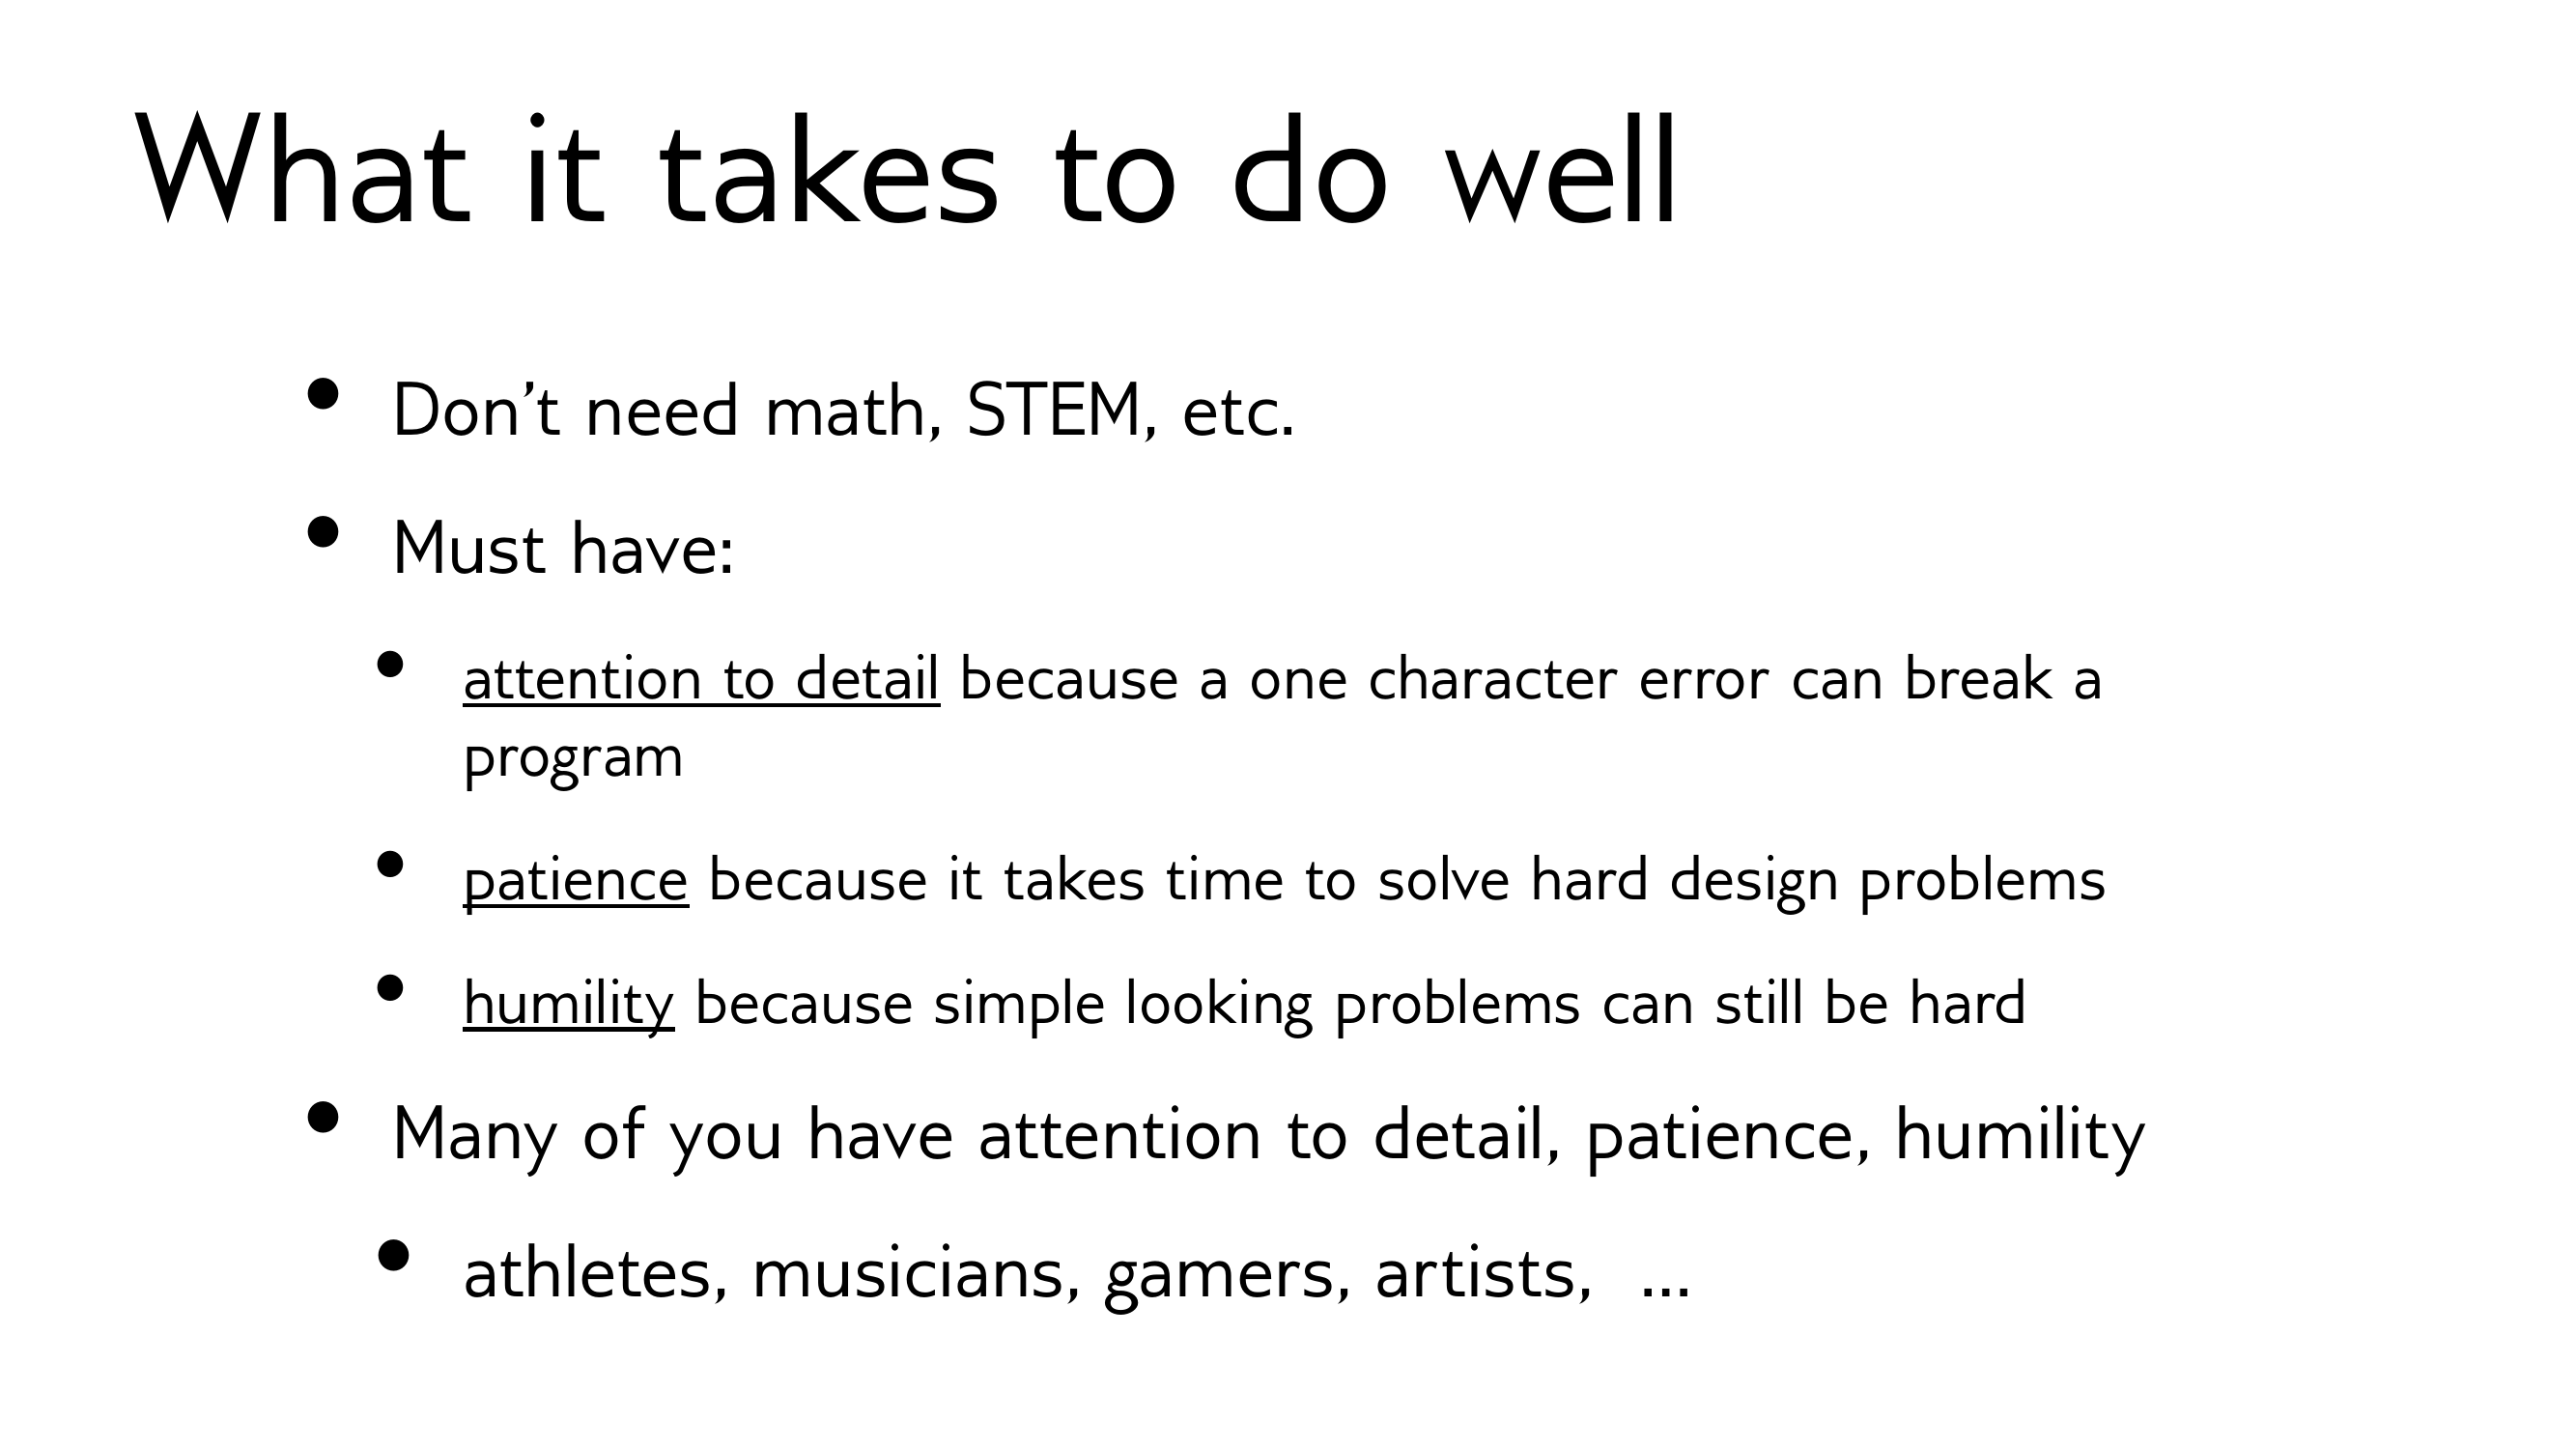

# What it takes to do well
Don’t need math, STEM, etc.
Must have:
attention to detail because a one character error can break a program
patience because it takes time to solve hard design problems
humility because simple looking problems can still be hard
Many of you have attention to detail, patience, humility
athletes, musicians, gamers, artists,  …